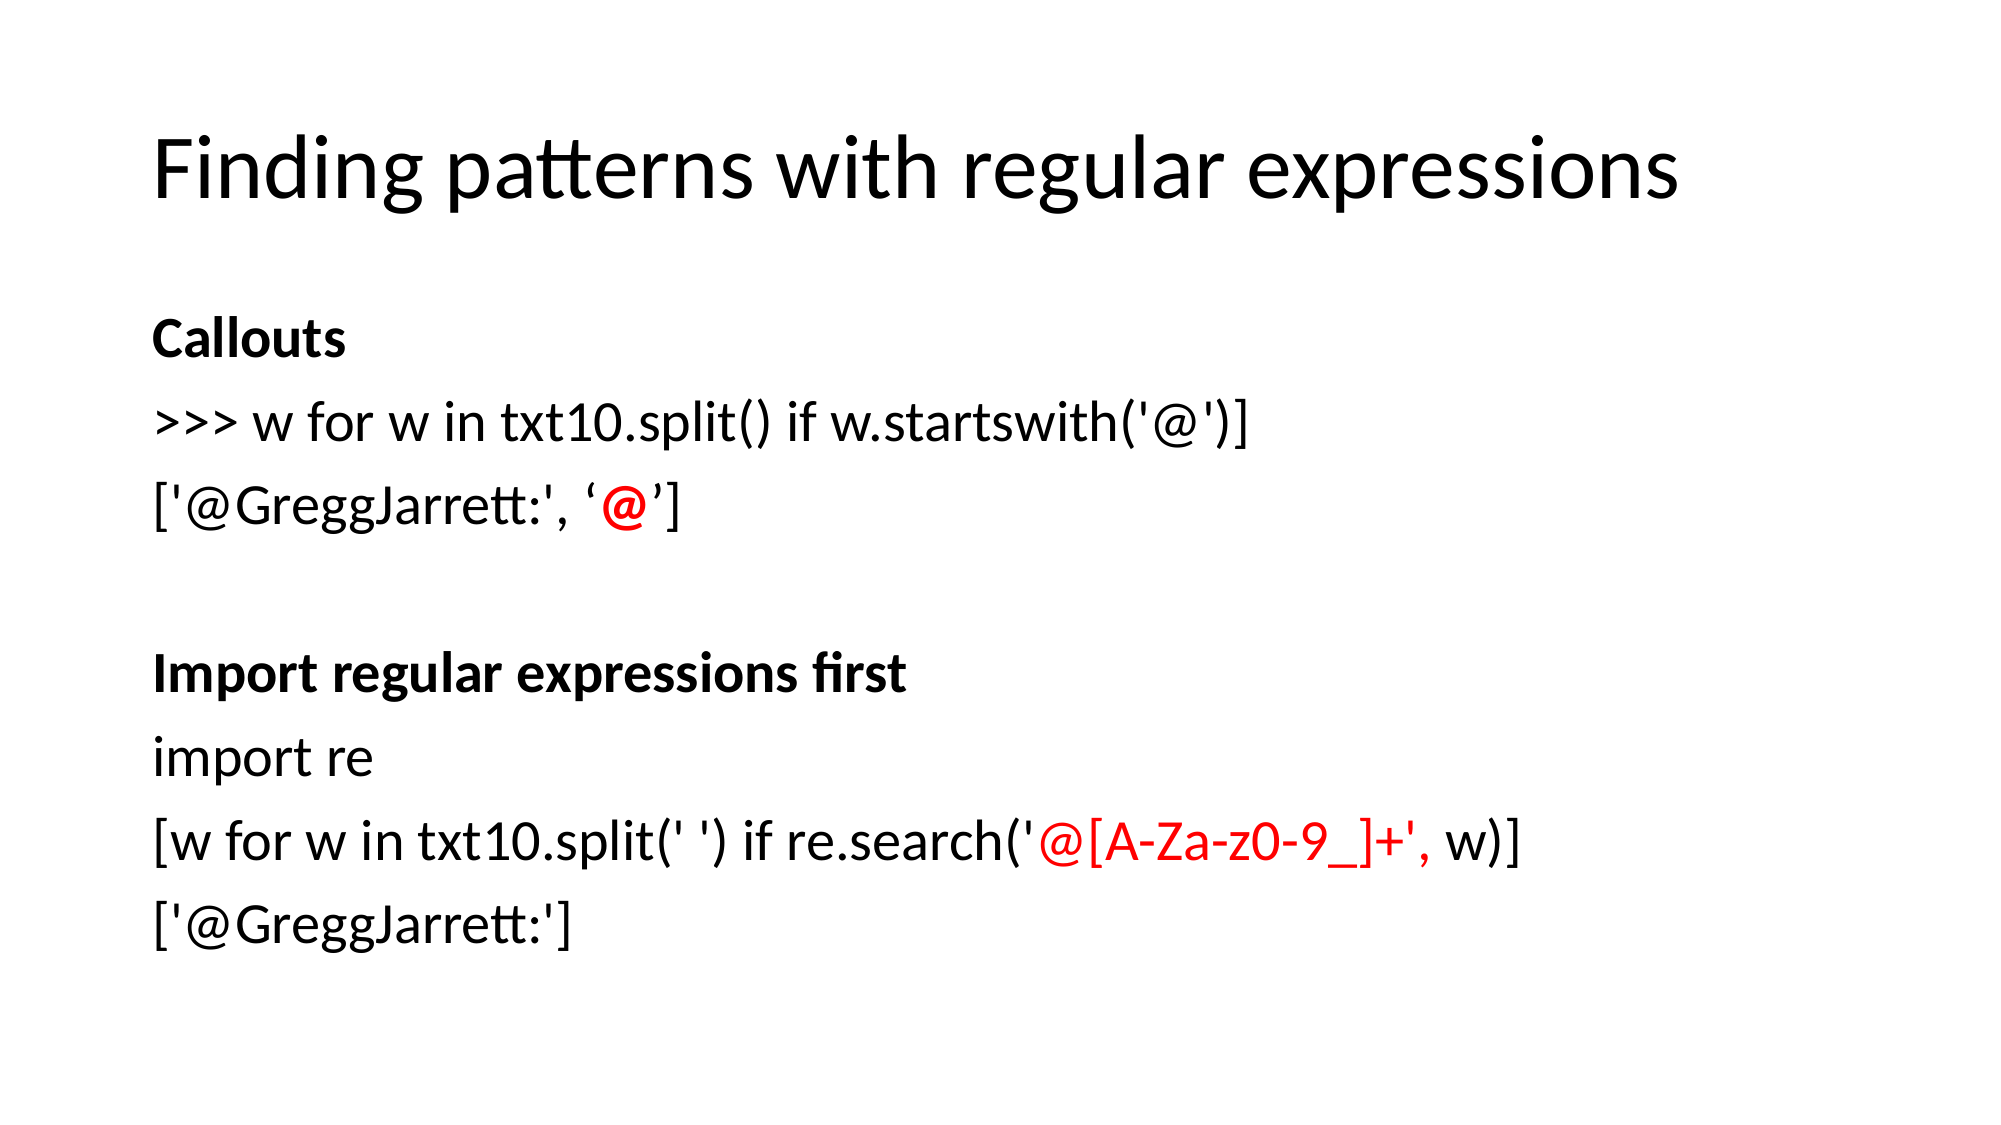

# Finding patterns with regular expressions
Callouts
>>> w for w in txt10.split() if w.startswith('@')]
['@GreggJarrett:', ‘@’]

Import regular expressions first
import re
[w for w in txt10.split(' ') if re.search('@[A-Za-z0-9_]+', w)]
['@GreggJarrett:']